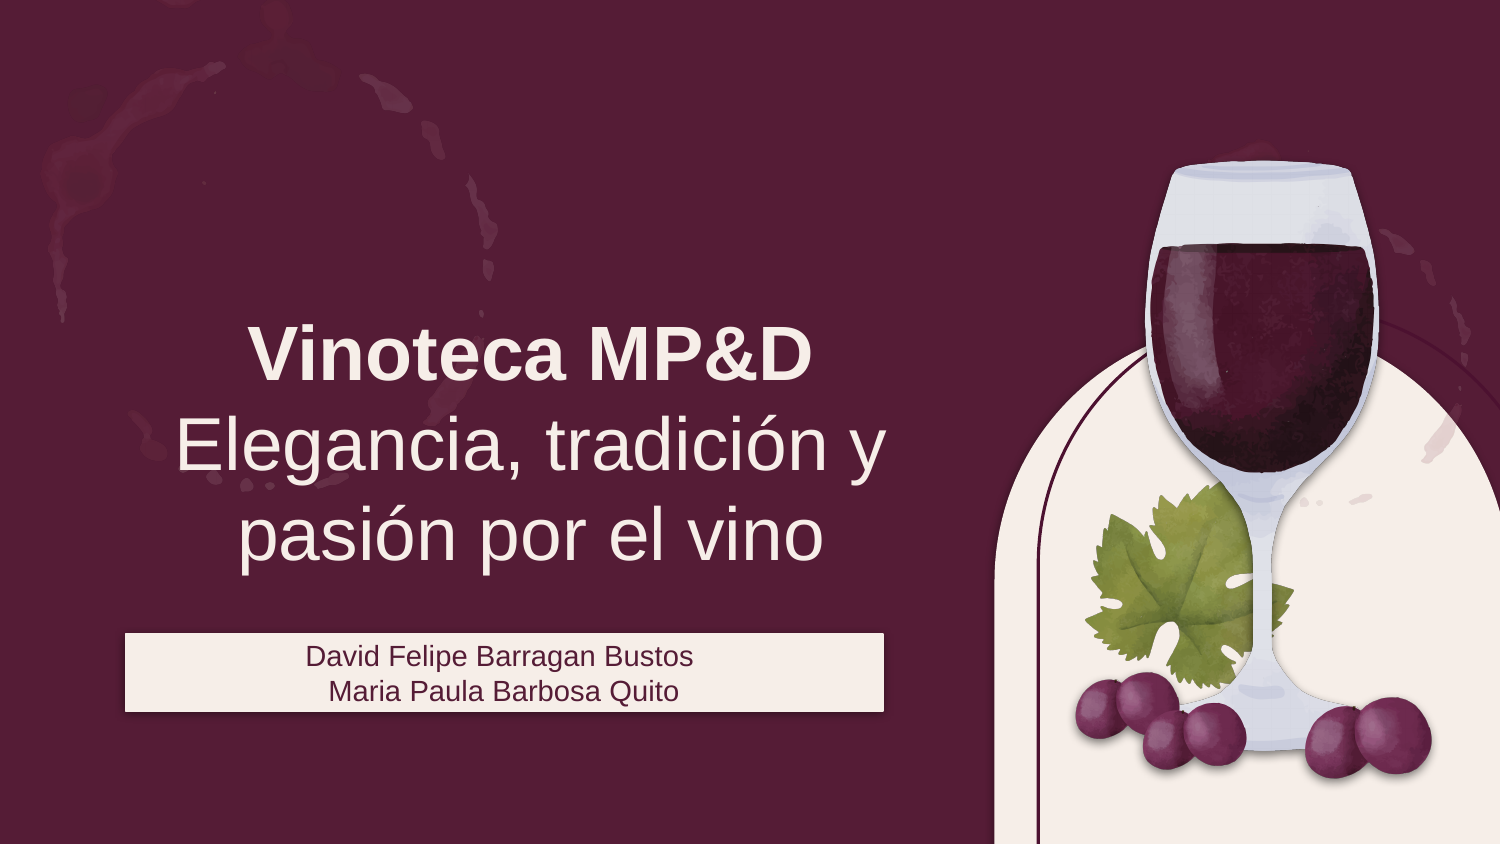

# Vinoteca MP&D
Elegancia, tradición y pasión por el vino
David Felipe Barragan Bustos
Maria Paula Barbosa Quito